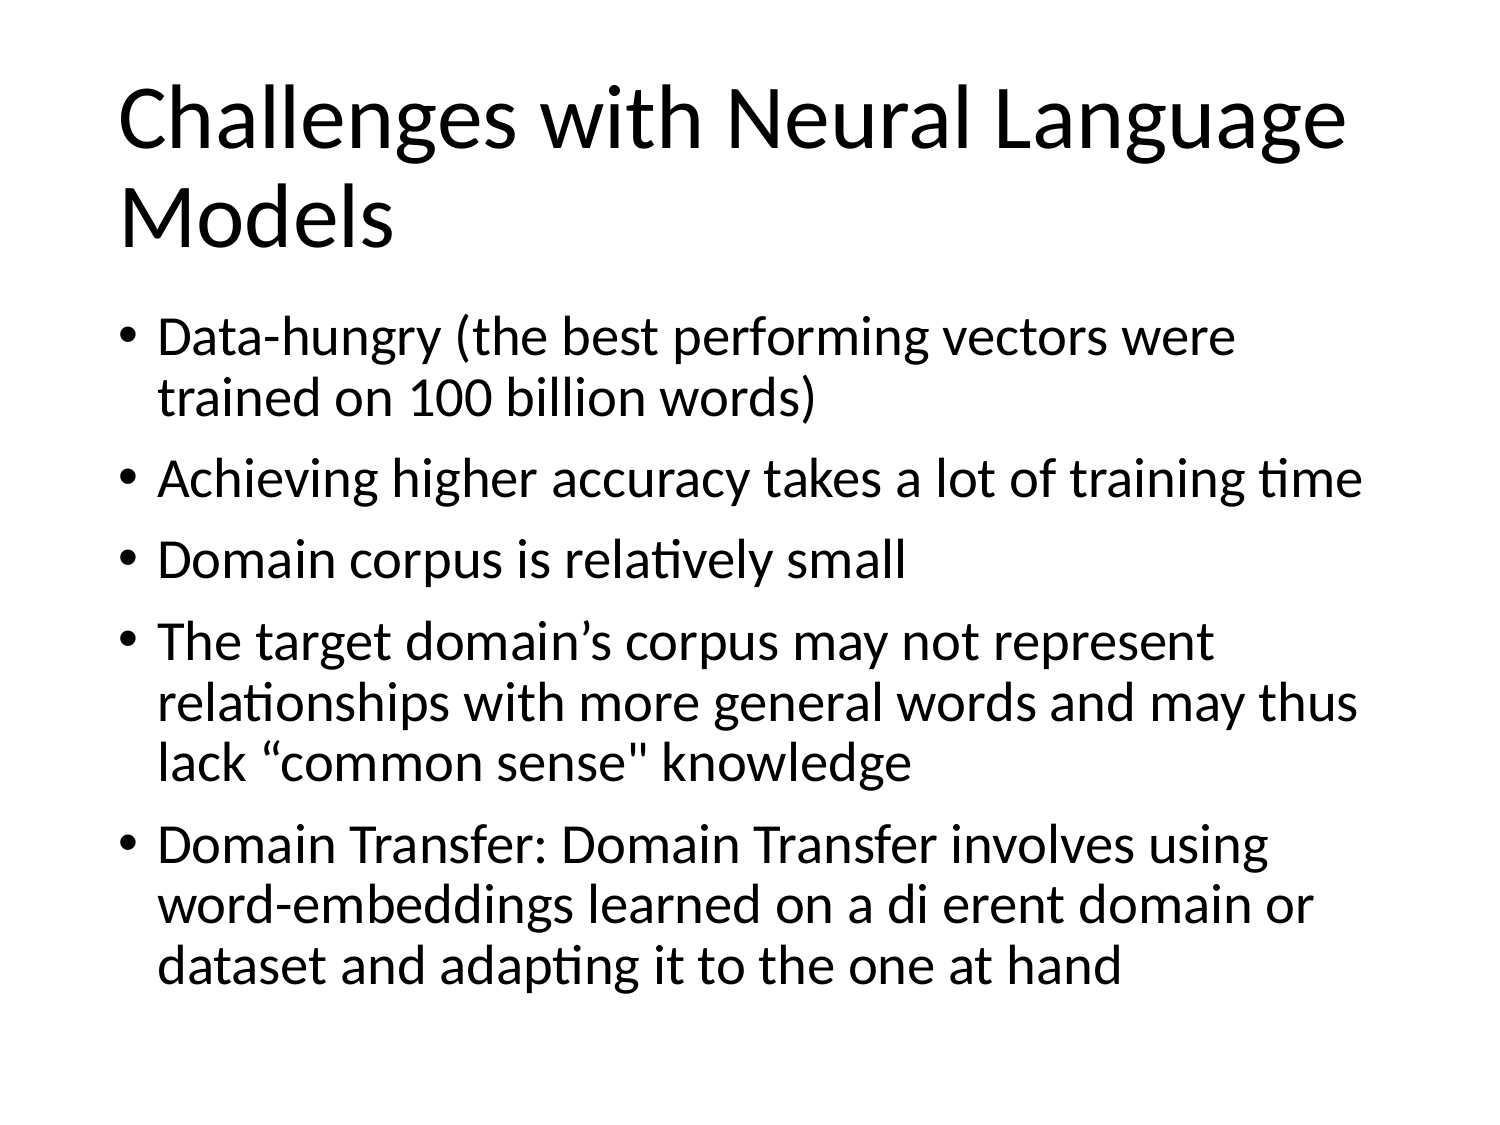

# Challenges with Neural Language Models
Data-hungry (the best performing vectors were trained on 100 billion words)
Achieving higher accuracy takes a lot of training time
Domain corpus is relatively small
The target domain’s corpus may not represent relationships with more general words and may thus lack “common sense" knowledge
Domain Transfer: Domain Transfer involves using word-embeddings learned on a di erent domain or dataset and adapting it to the one at hand